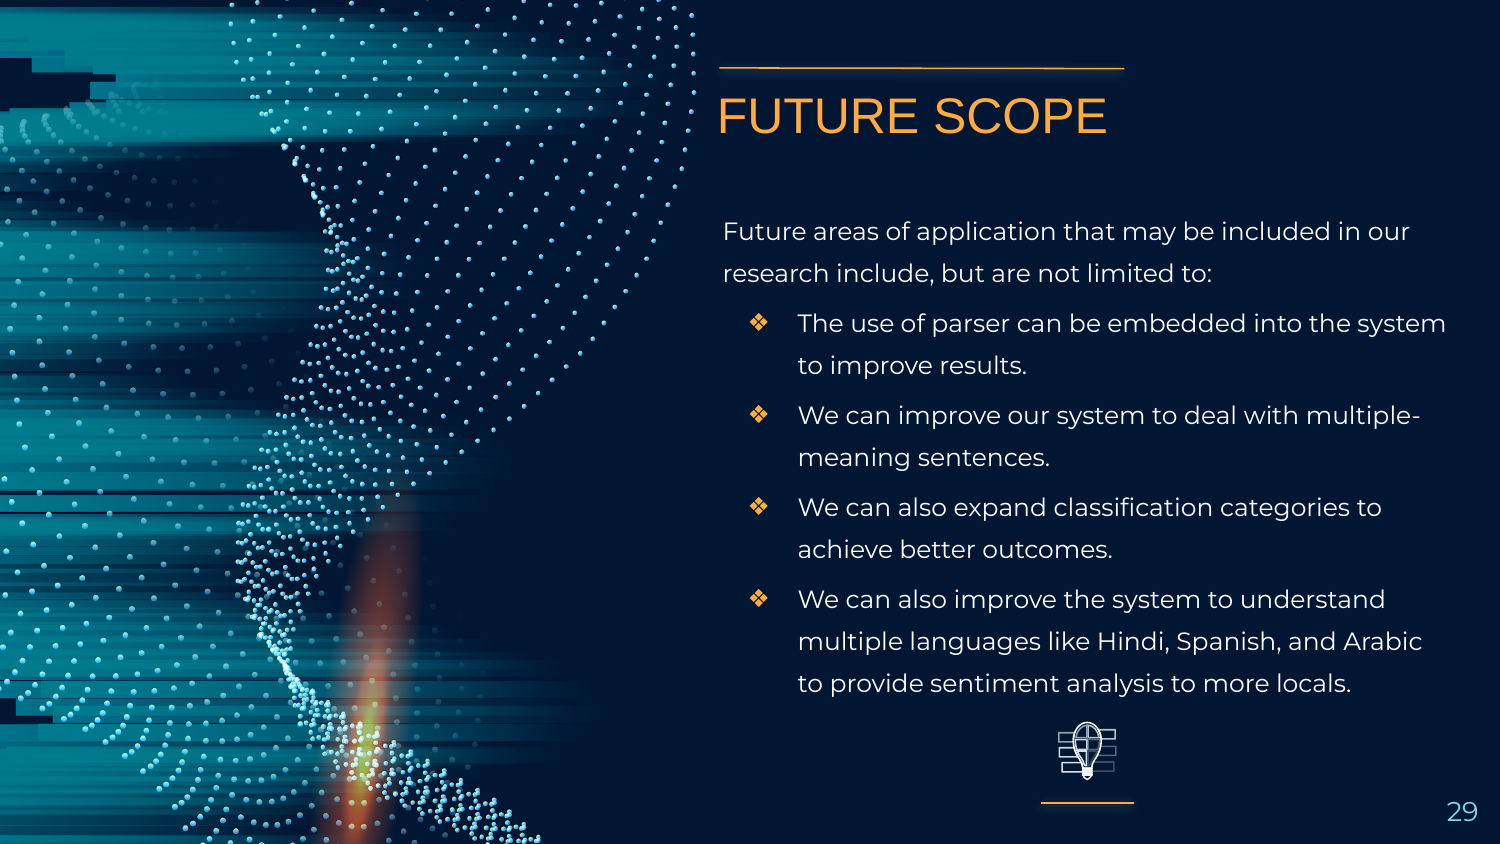

FUTURE SCOPE
Future areas of application that may be included in our research include, but are not limited to:
The use of parser can be embedded into the system to improve results.
We can improve our system to deal with multiple-meaning sentences.
We can also expand classification categories to achieve better outcomes.
We can also improve the system to understand multiple languages like Hindi, Spanish, and Arabic to provide sentiment analysis to more locals.

29